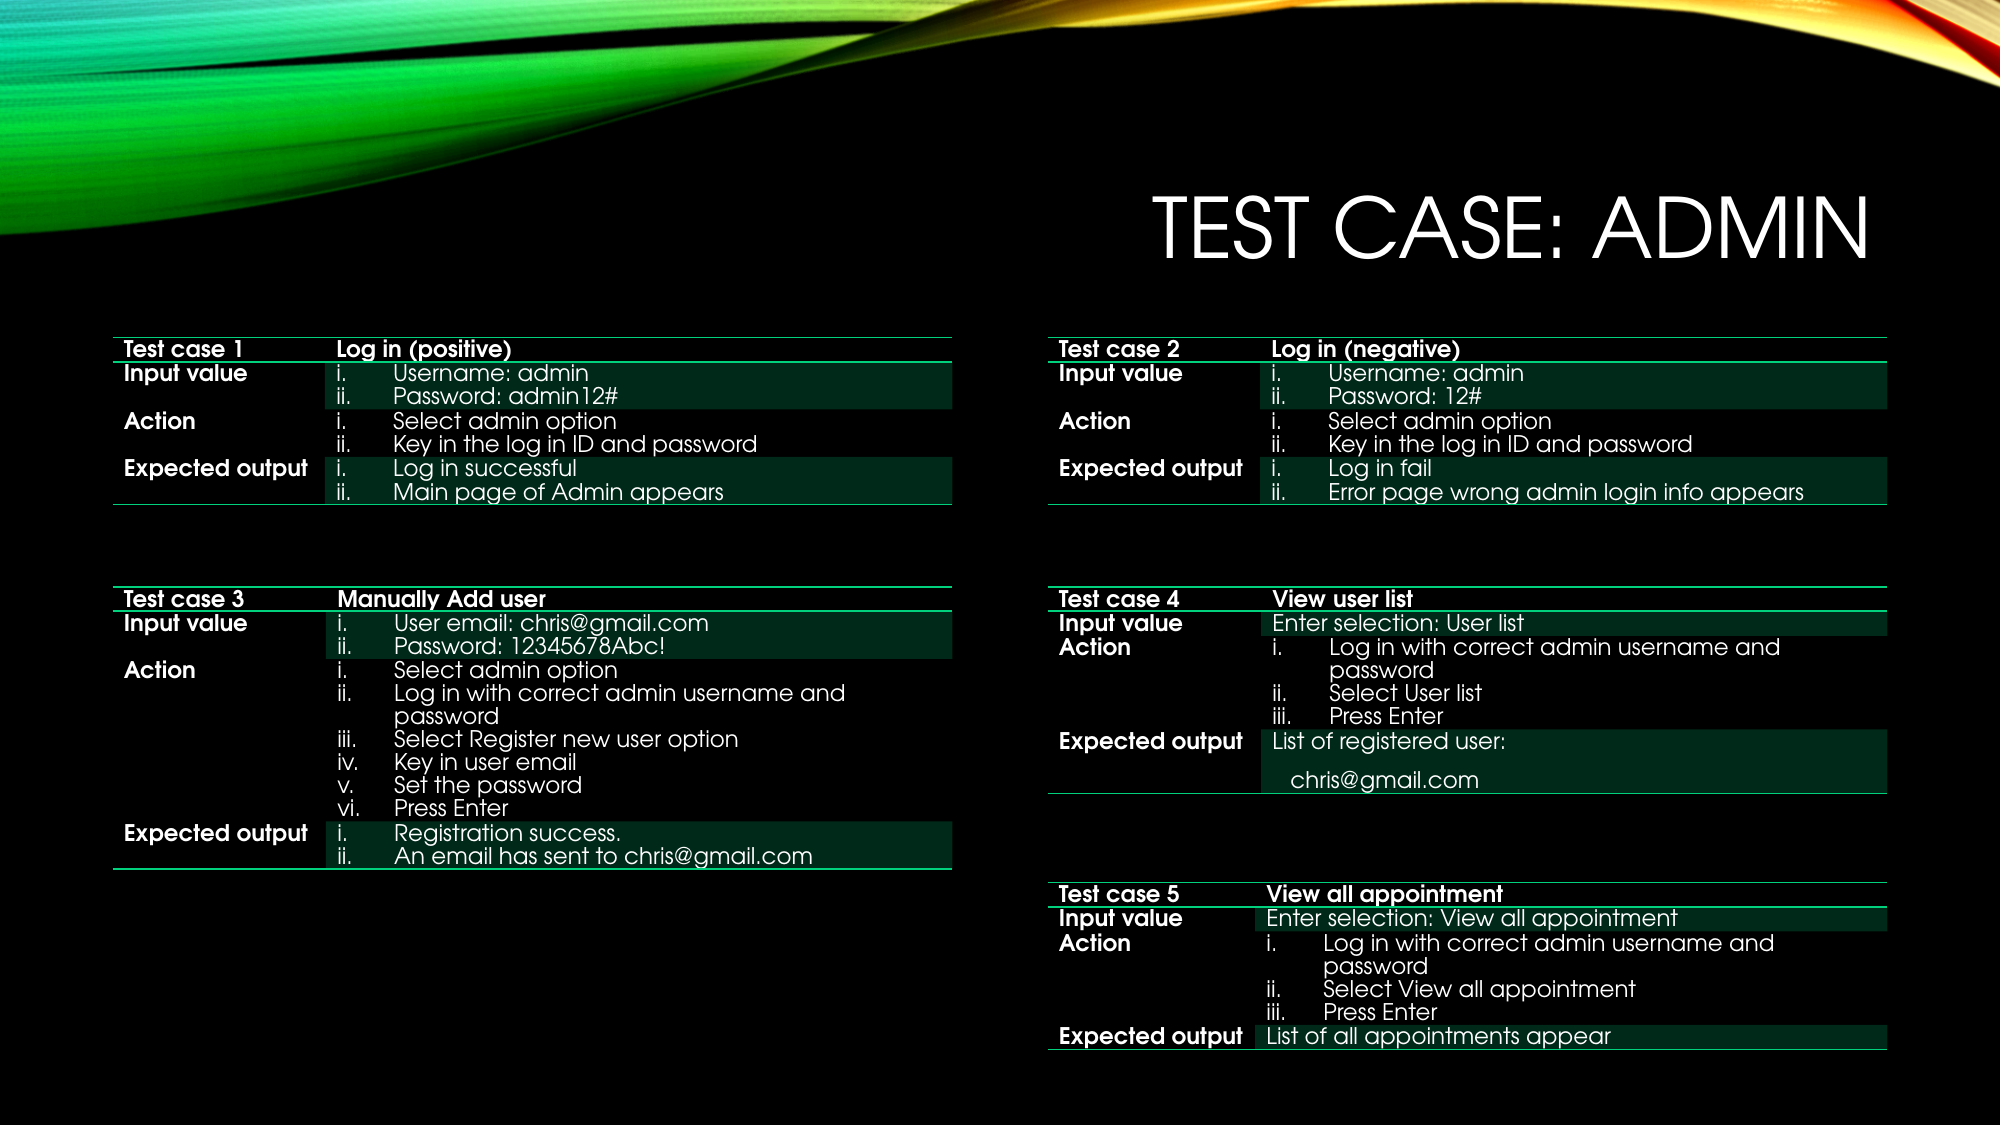

# test case: admin
| Test case 1 | Log in (positive) |
| --- | --- |
| Input value | Username: admin Password: admin12# |
| Action | Select admin option Key in the log in ID and password |
| Expected output | Log in successful Main page of Admin appears |
| Test case 2 | Log in (negative) |
| --- | --- |
| Input value | Username: admin Password: 12# |
| Action | Select admin option Key in the log in ID and password |
| Expected output | Log in fail Error page wrong admin login info appears |
| Test case 3 | Manually Add user |
| --- | --- |
| Input value | User email: chris@gmail.com Password: 12345678Abc! |
| Action | Select admin option Log in with correct admin username and password Select Register new user option Key in user email Set the password Press Enter |
| Expected output | Registration success. An email has sent to chris@gmail.com |
| Test case 4 | View user list |
| --- | --- |
| Input value | Enter selection: User list |
| Action | Log in with correct admin username and password Select User list Press Enter |
| Expected output | List of registered user: chris@gmail.com |
| Test case 5 | View all appointment |
| --- | --- |
| Input value | Enter selection: View all appointment |
| Action | Log in with correct admin username and password Select View all appointment Press Enter |
| Expected output | List of all appointments appear |